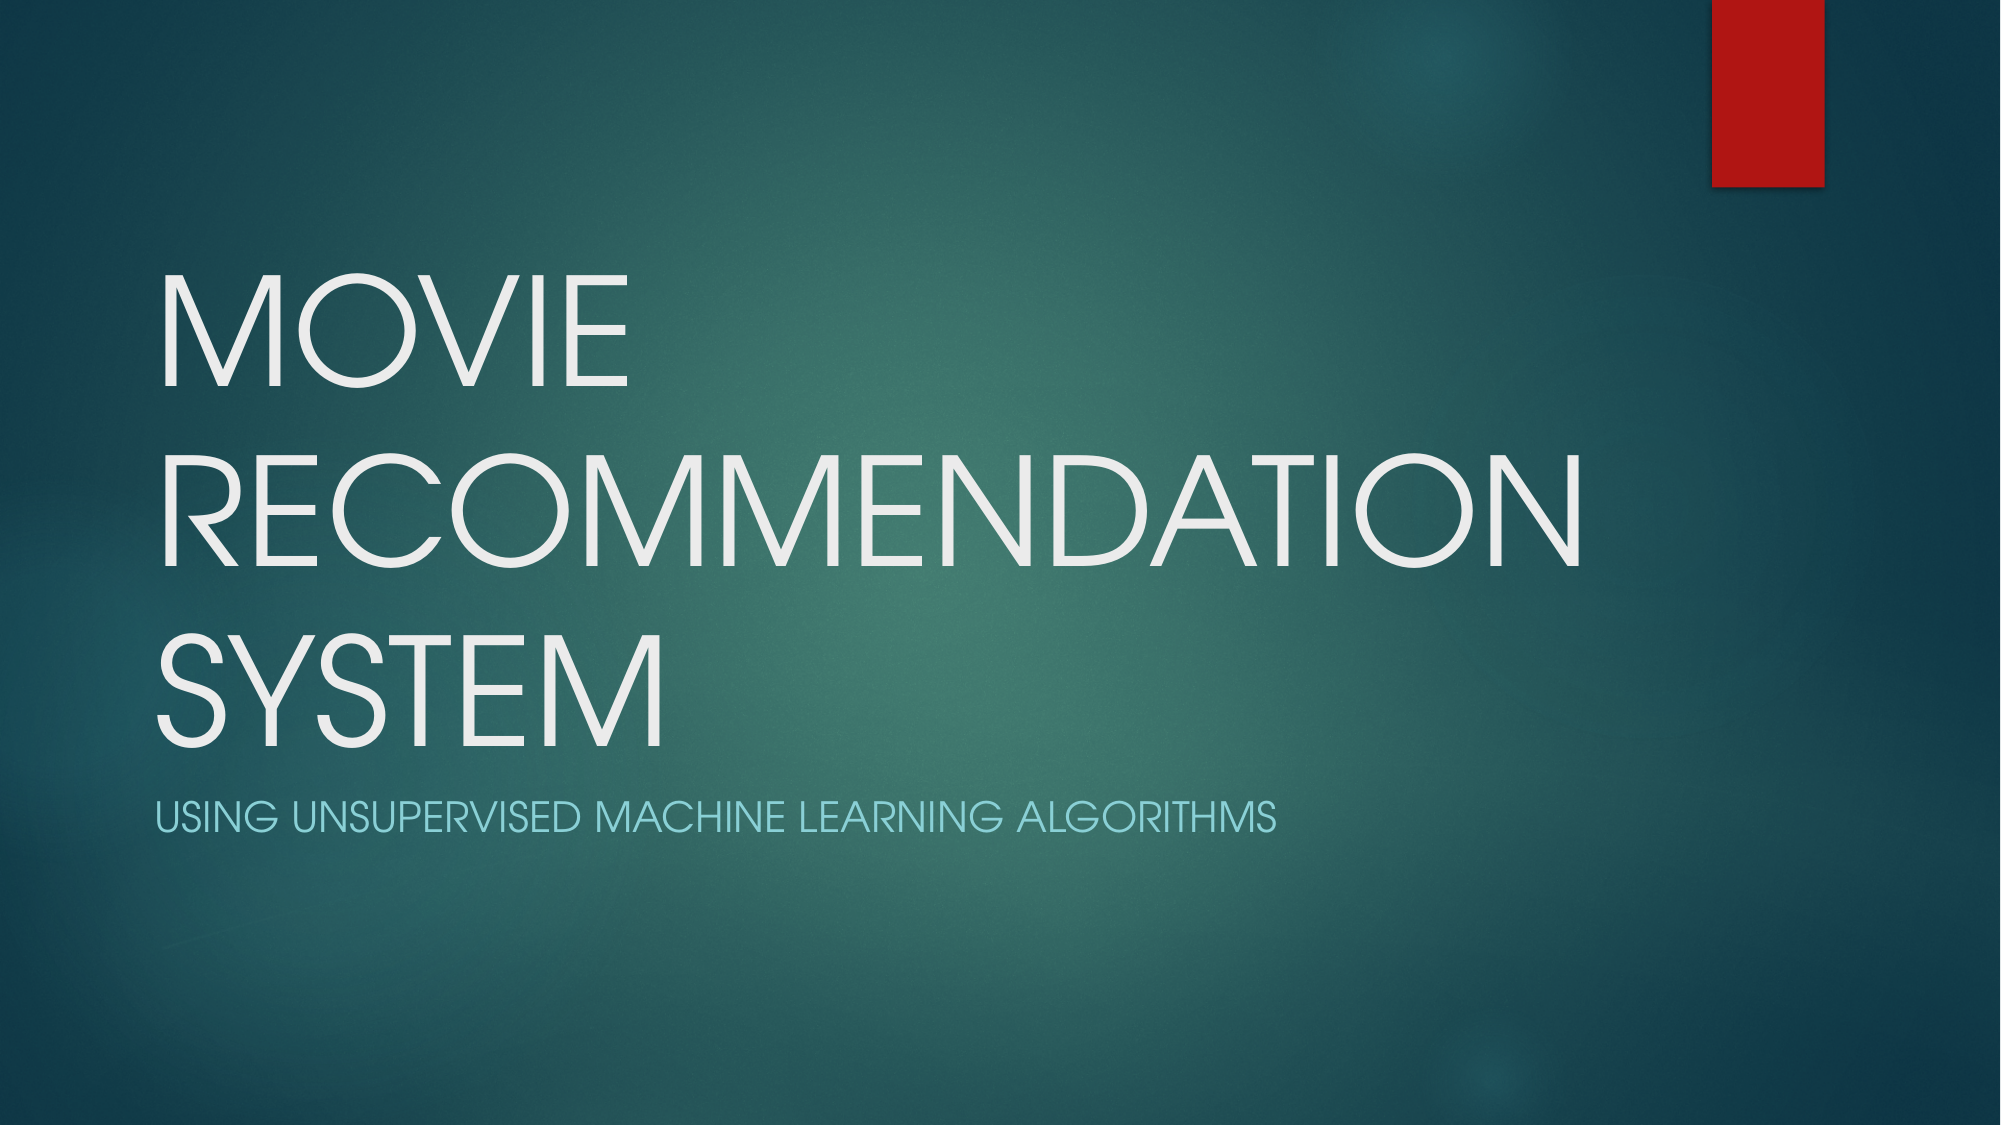

# MOVIE RECOMMENDATION SYSTEM
USING UNSUPERVISED MACHINE LEARNING ALGORITHMS